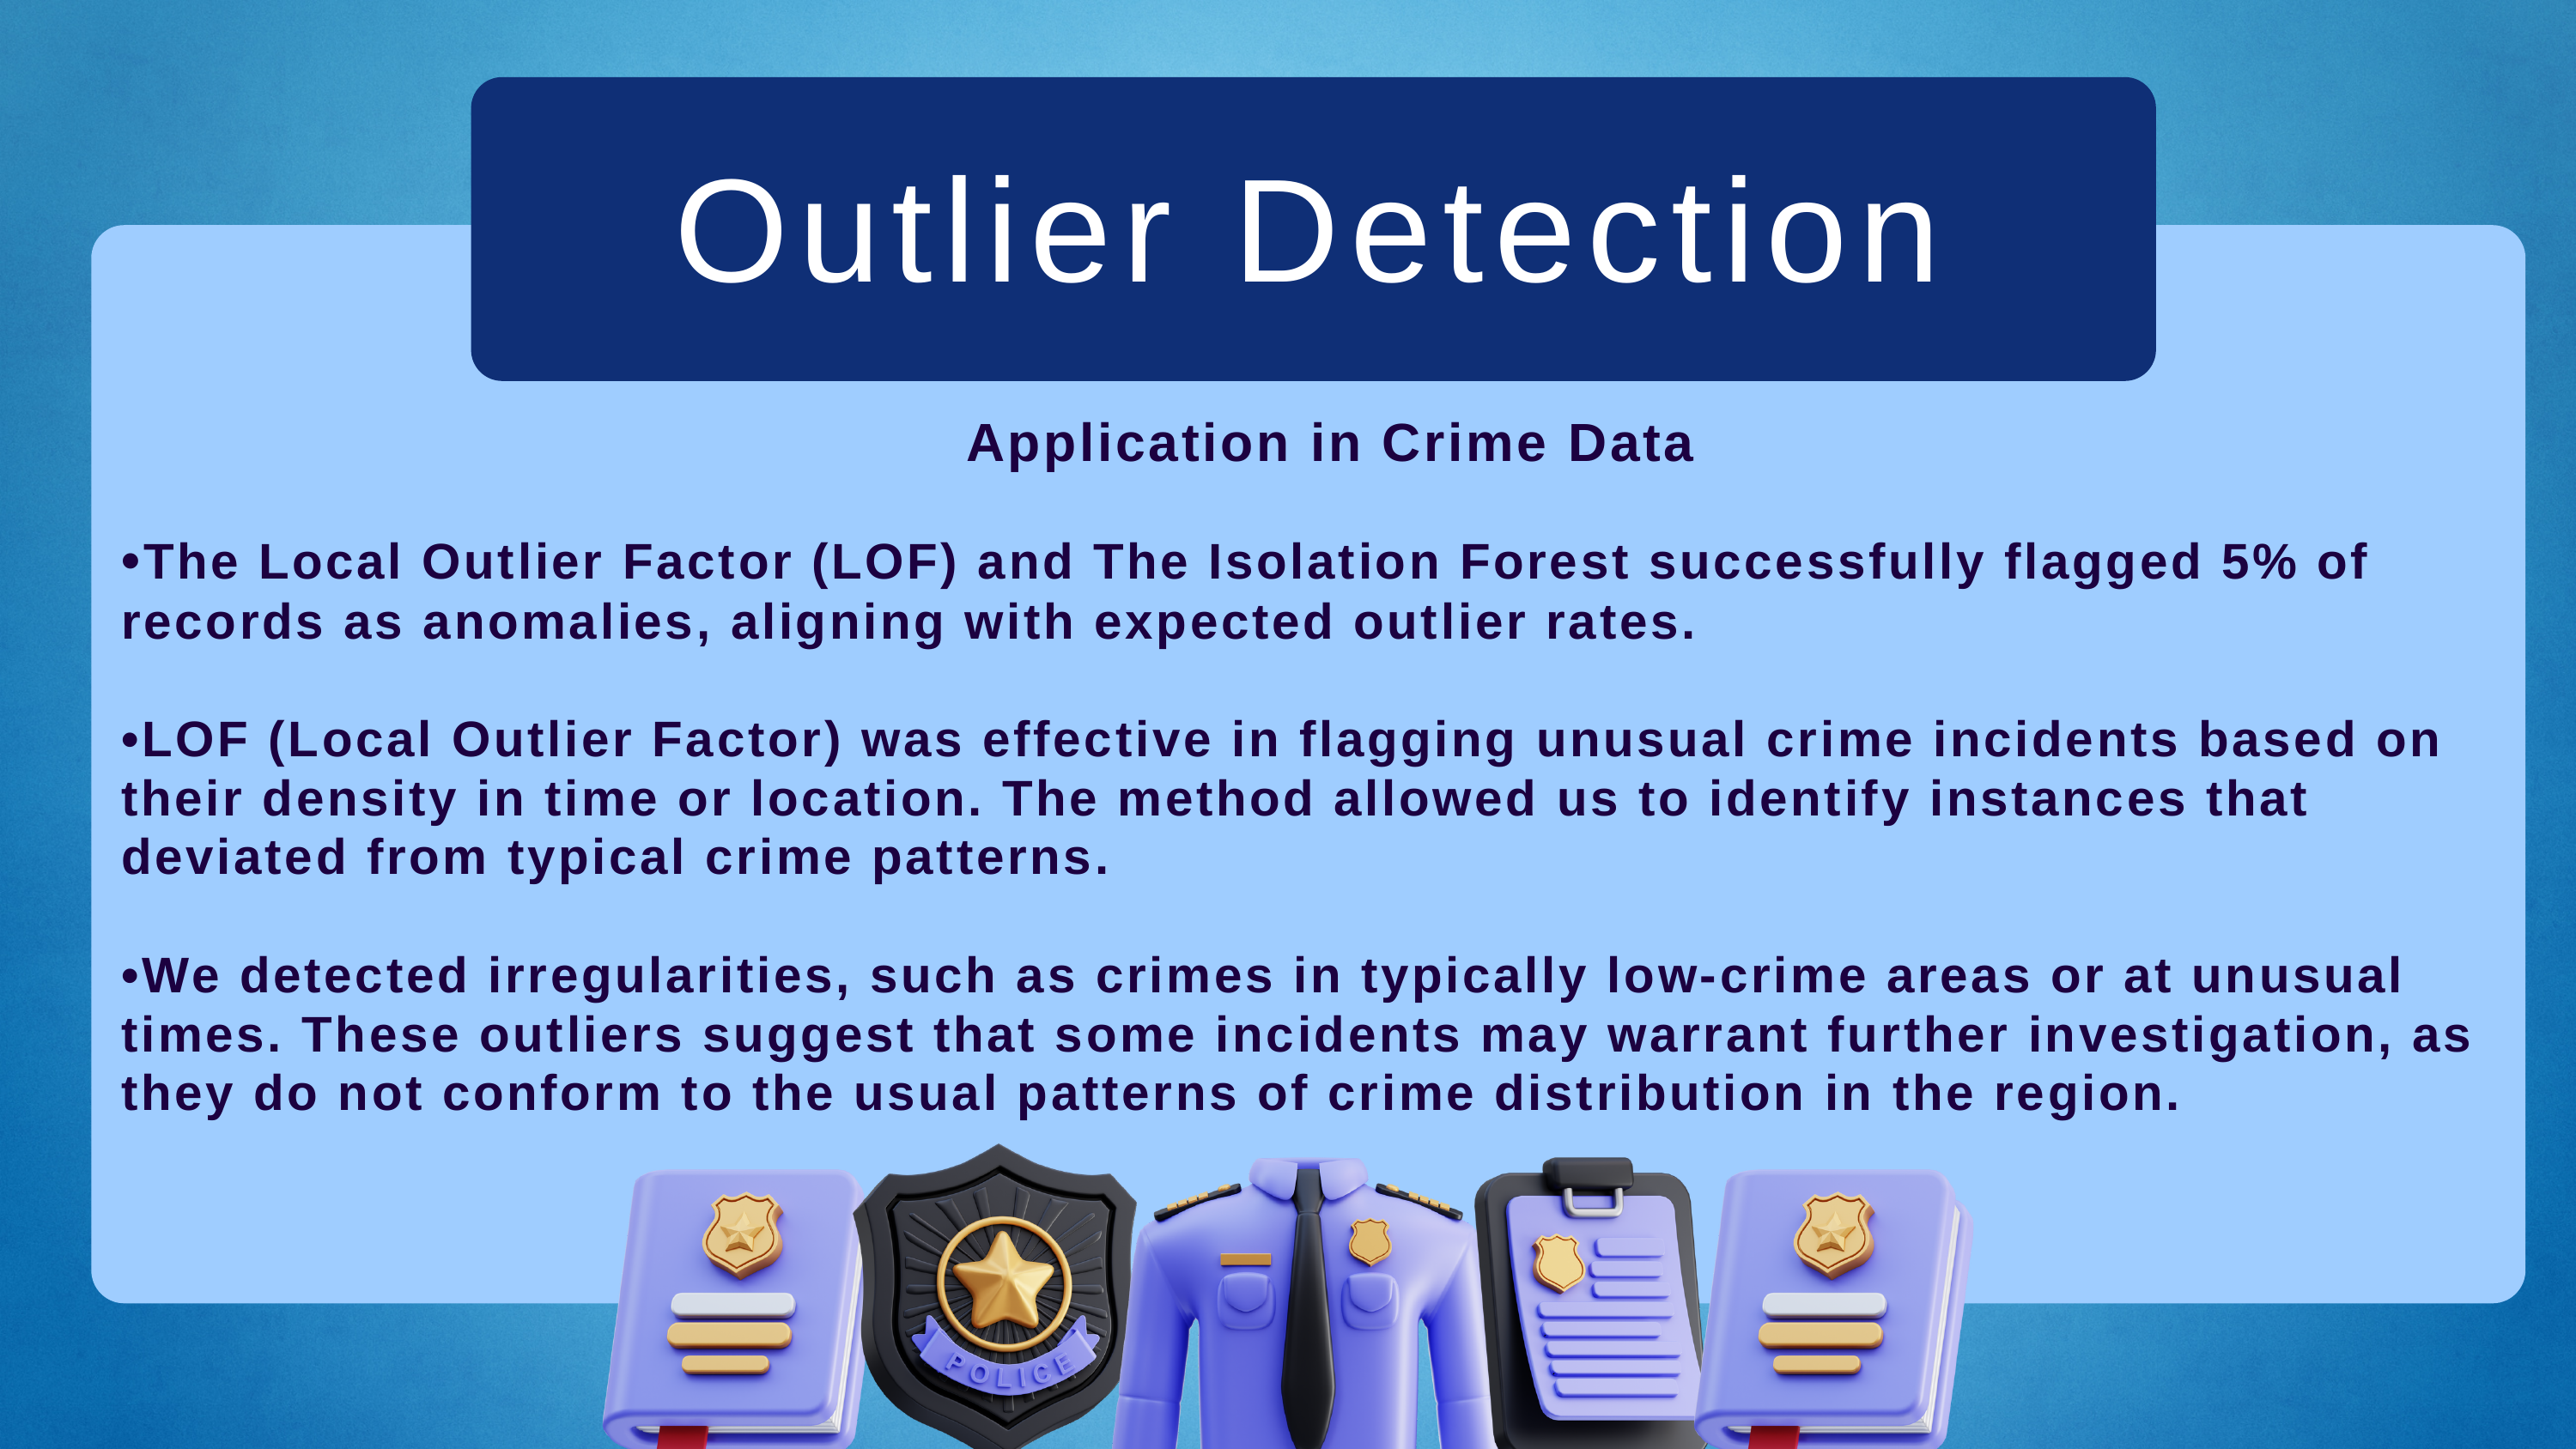

Outlier Detection

Application in Crime Data

•The Local Outlier Factor (LOF) and The Isolation Forest successfully flagged 5% of records as anomalies, aligning with expected outlier rates.

•LOF (Local Outlier Factor) was effective in flagging unusual crime incidents based on their density in time or location. The method allowed us to identify instances that deviated from typical crime patterns.

•We detected irregularities, such as crimes in typically low-crime areas or at unusual times. These outliers suggest that some incidents may warrant further investigation, as they do not conform to the usual patterns of crime distribution in the region.